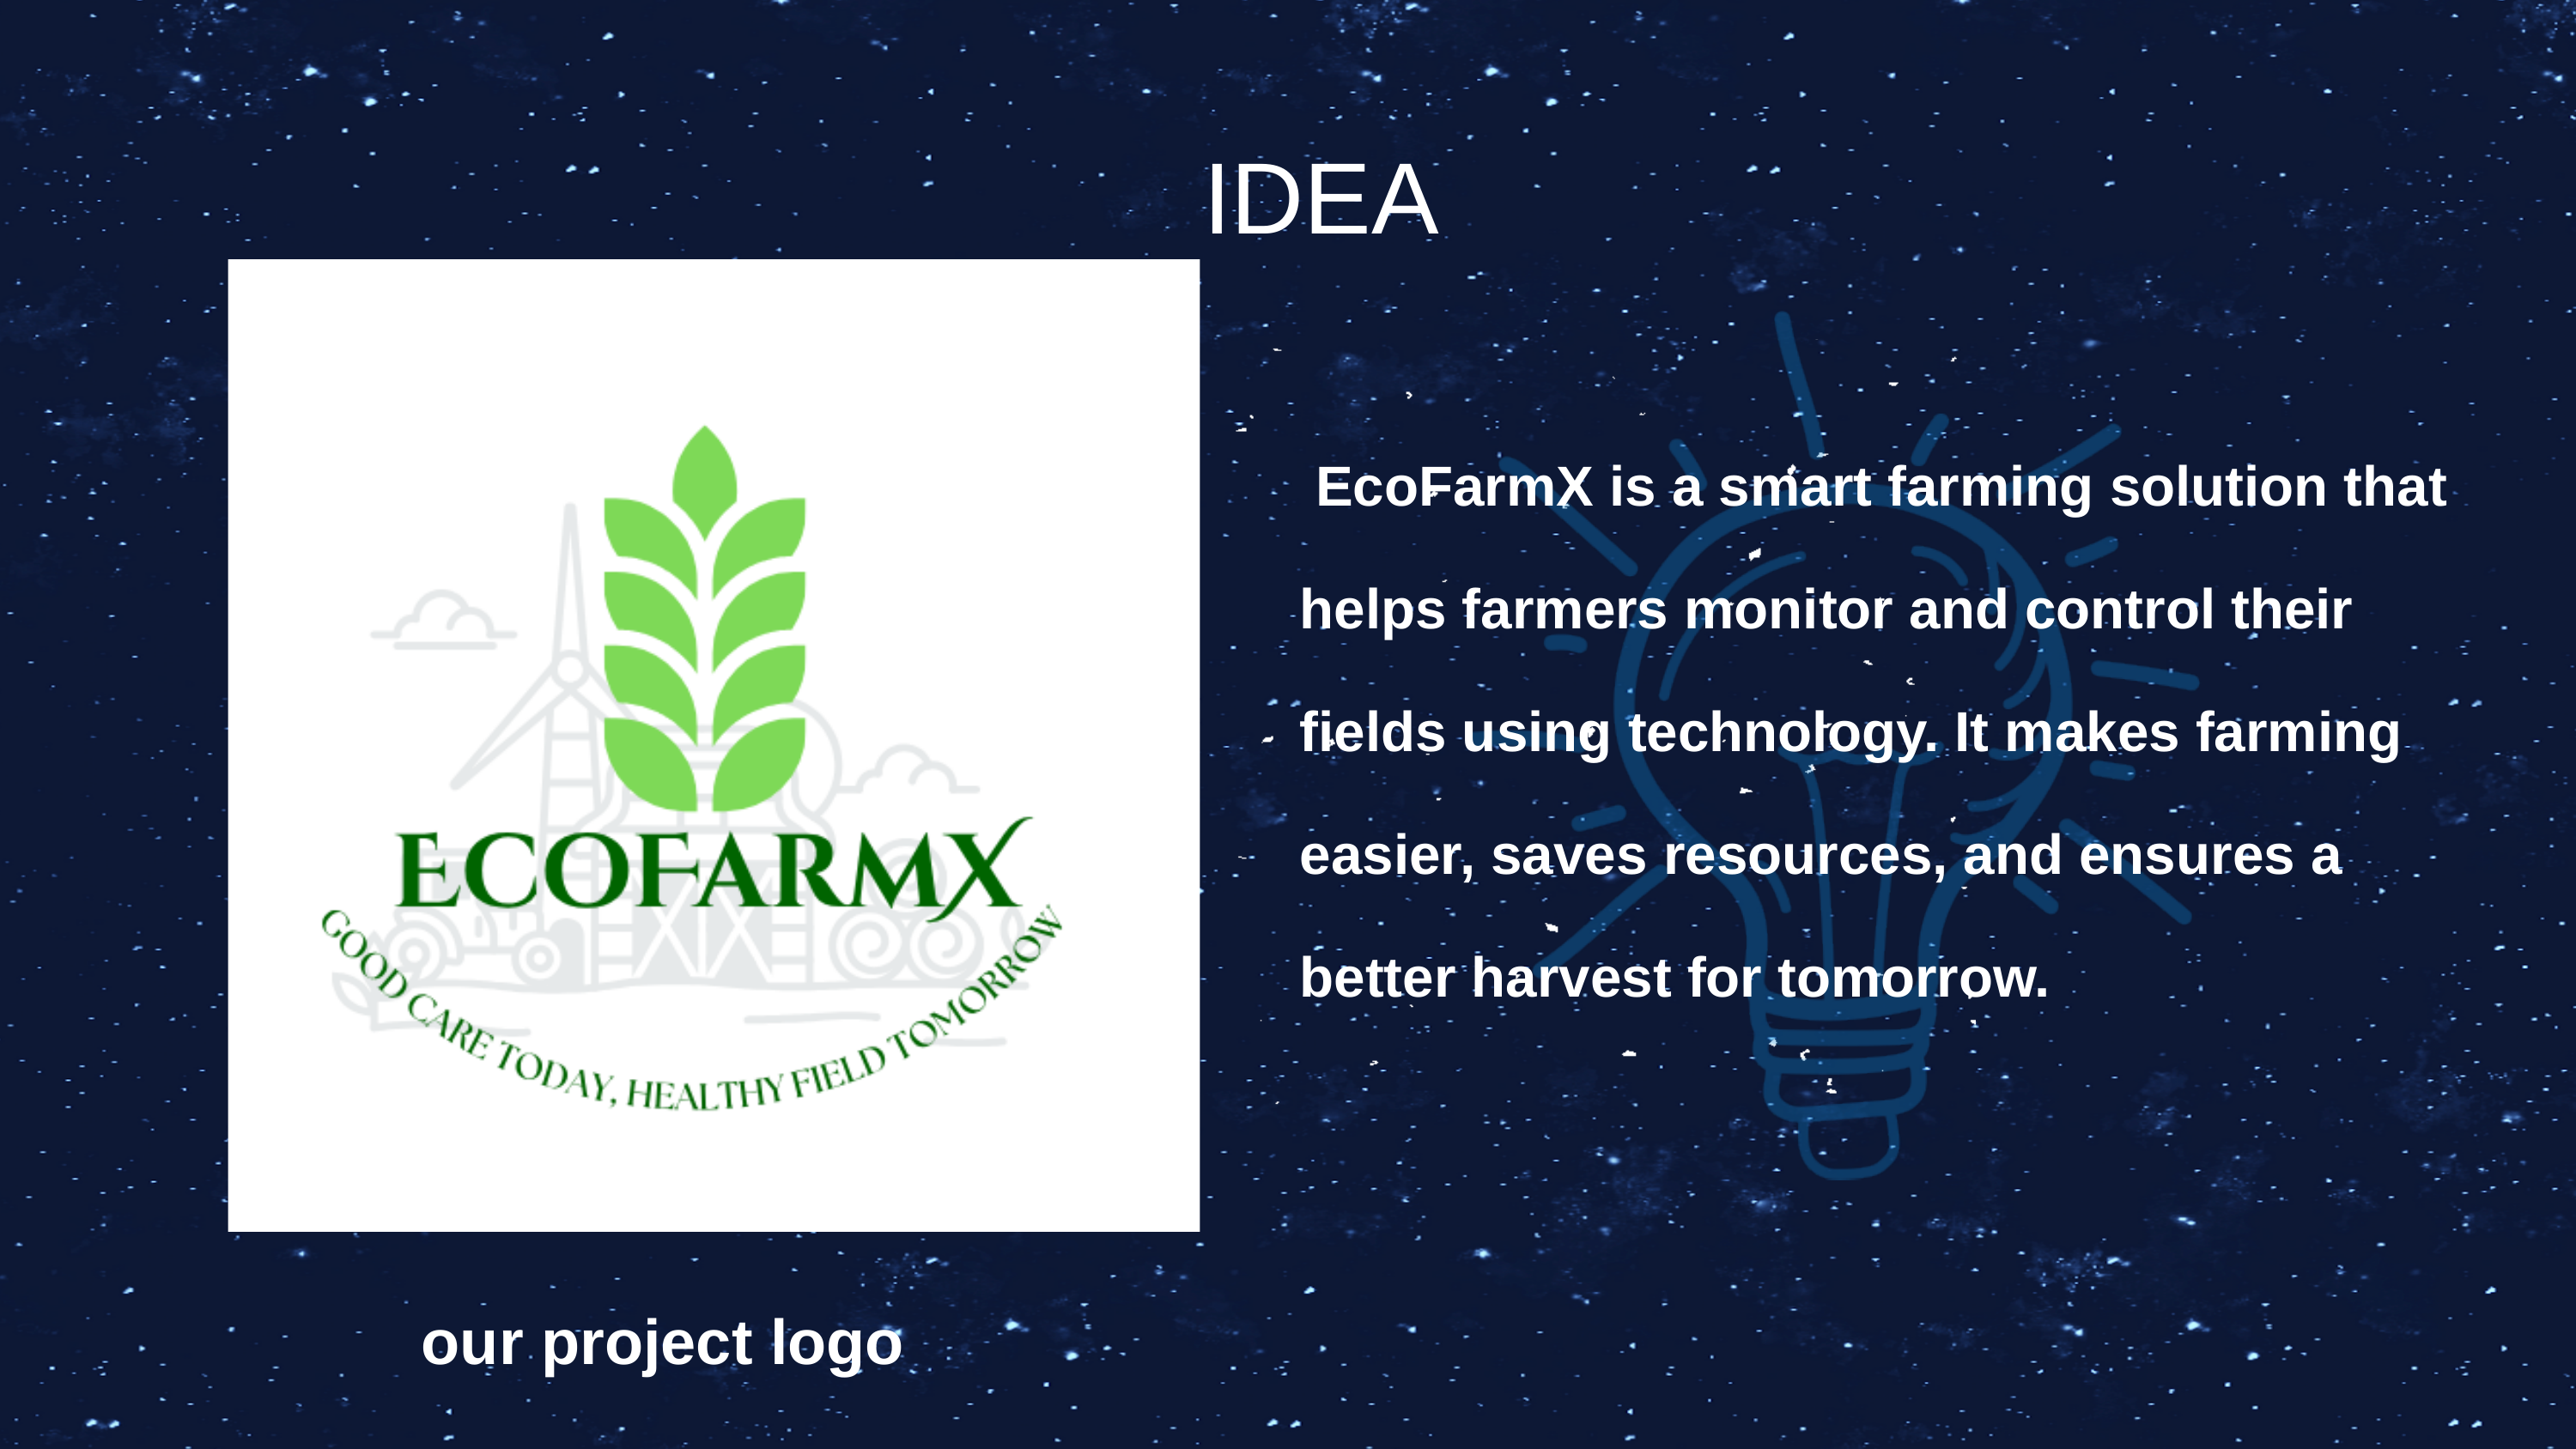

IDEA

 EcoFarmX is a smart farming solution that helps farmers monitor and control their fields using technology. It makes farming easier, saves resources, and ensures a better harvest for tomorrow.
our project logo